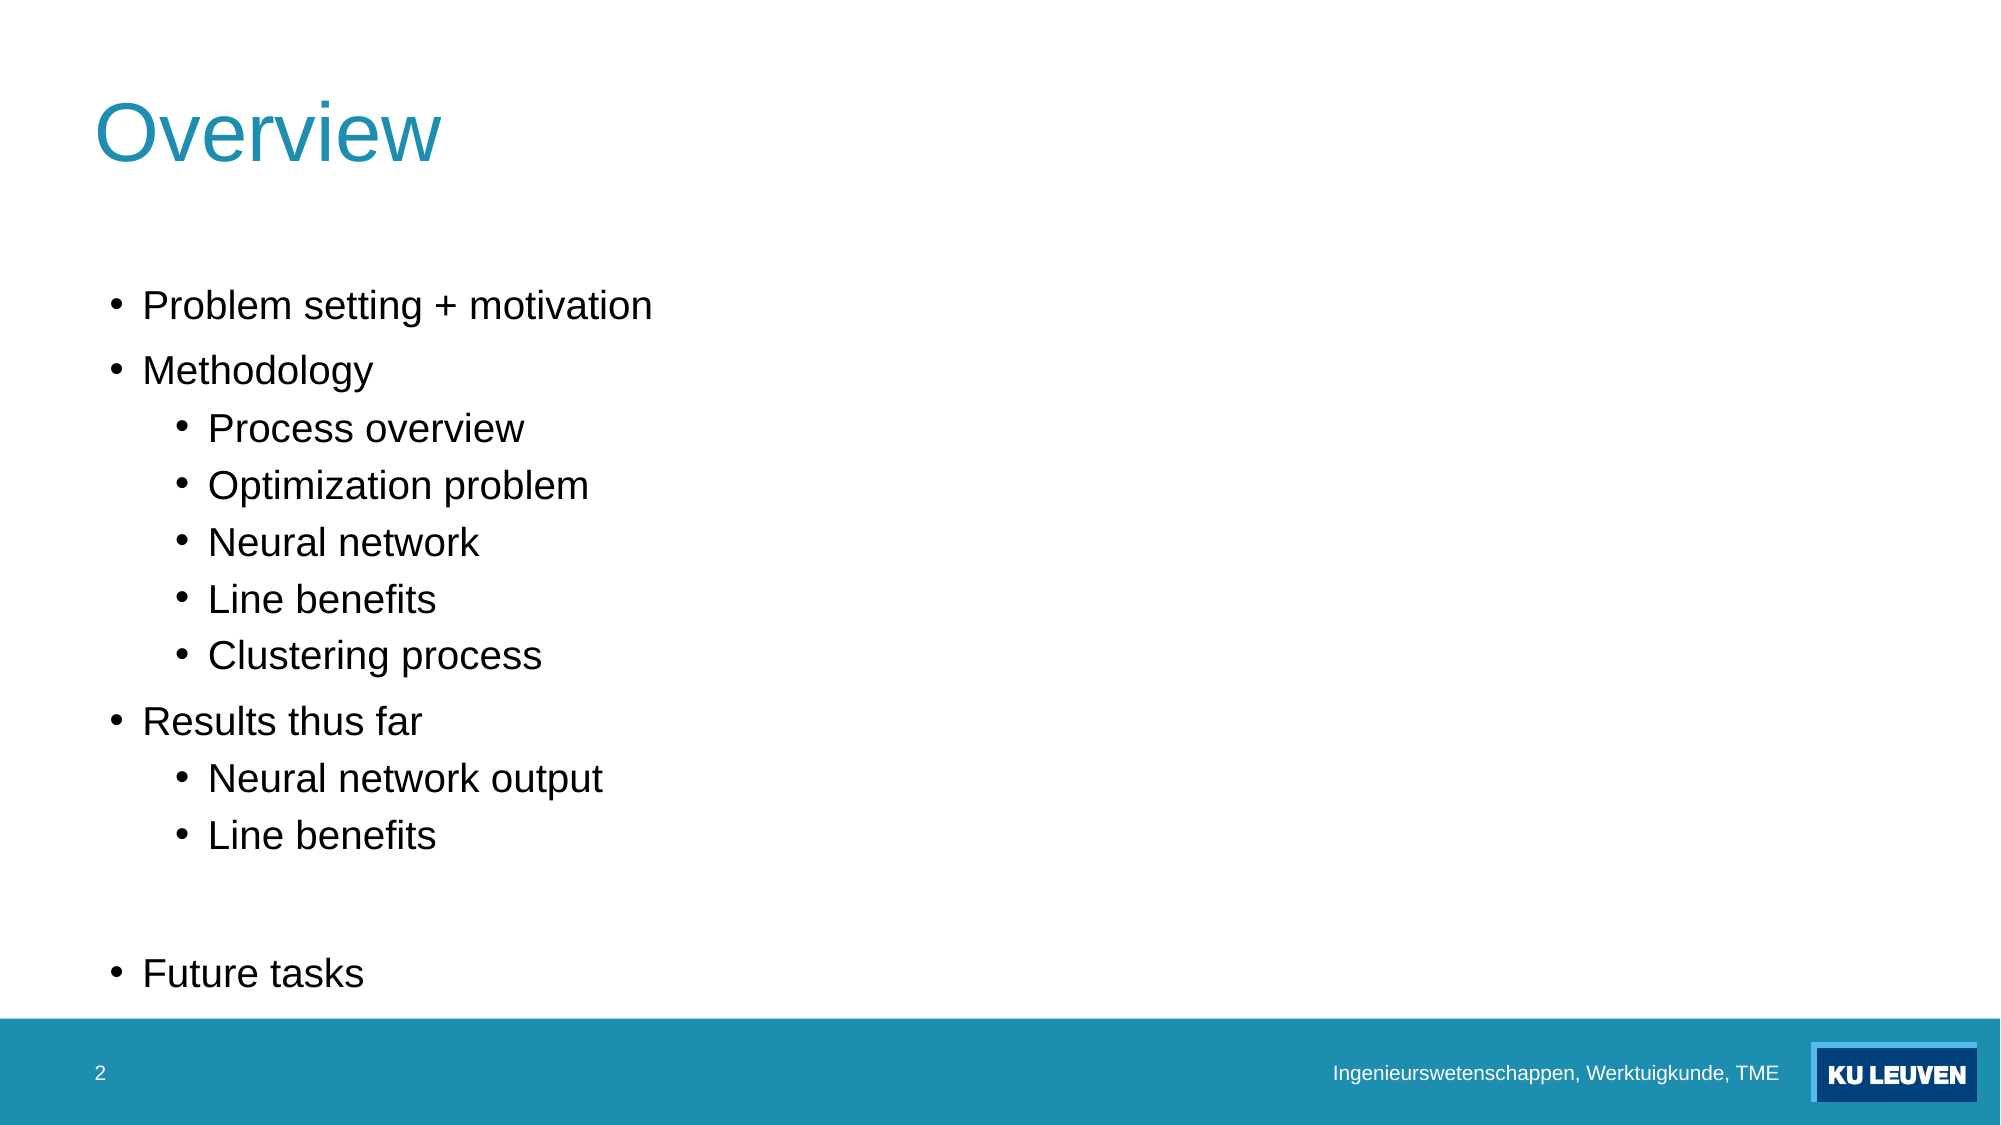

# Overview
Problem setting + motivation
Methodology
Process overview
Optimization problem
Neural network
Line benefits
Clustering process
Results thus far
Neural network output
Line benefits

Future tasks

2
Ingenieurswetenschappen, Werktuigkunde, TME